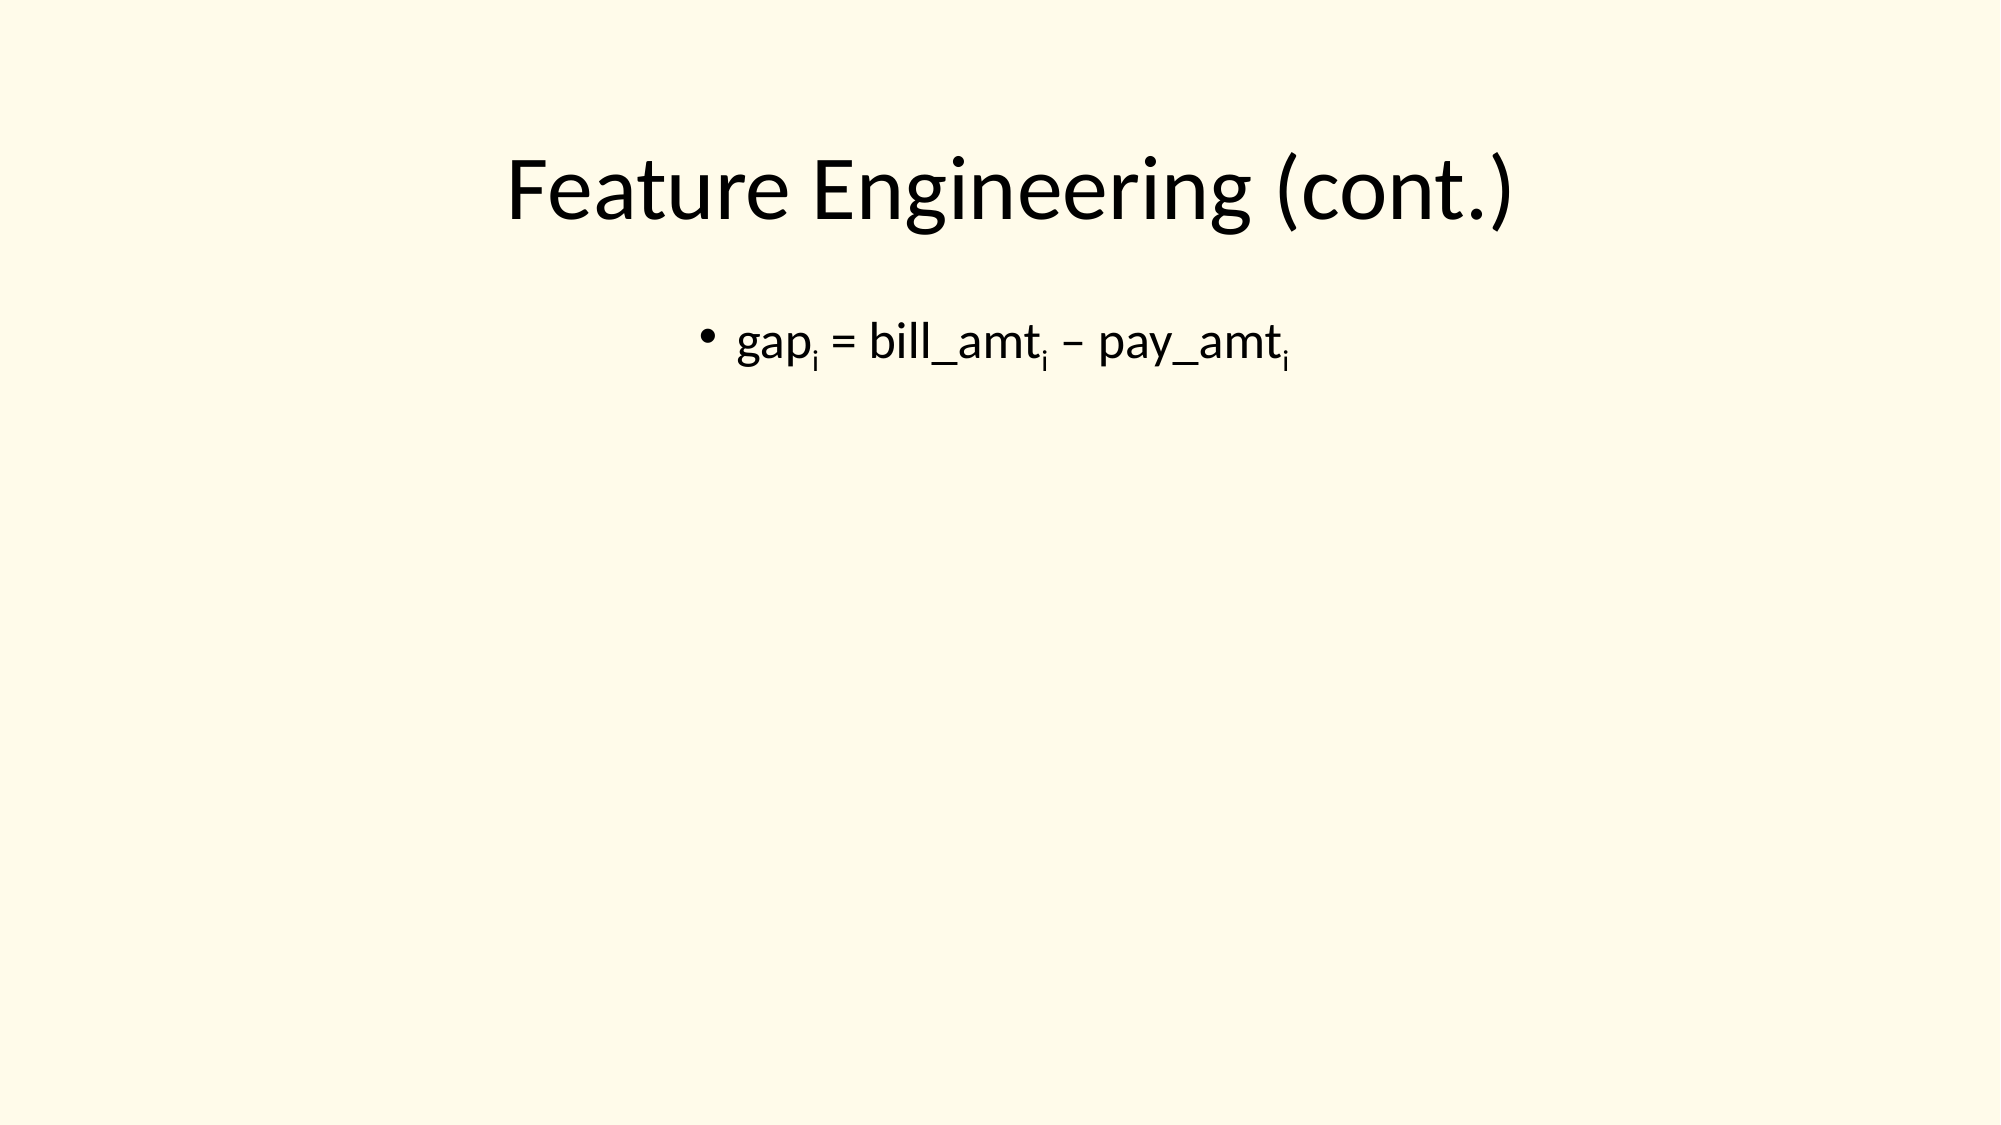

# Feature Engineering (cont.)
gapi = bill_amti – pay_amti